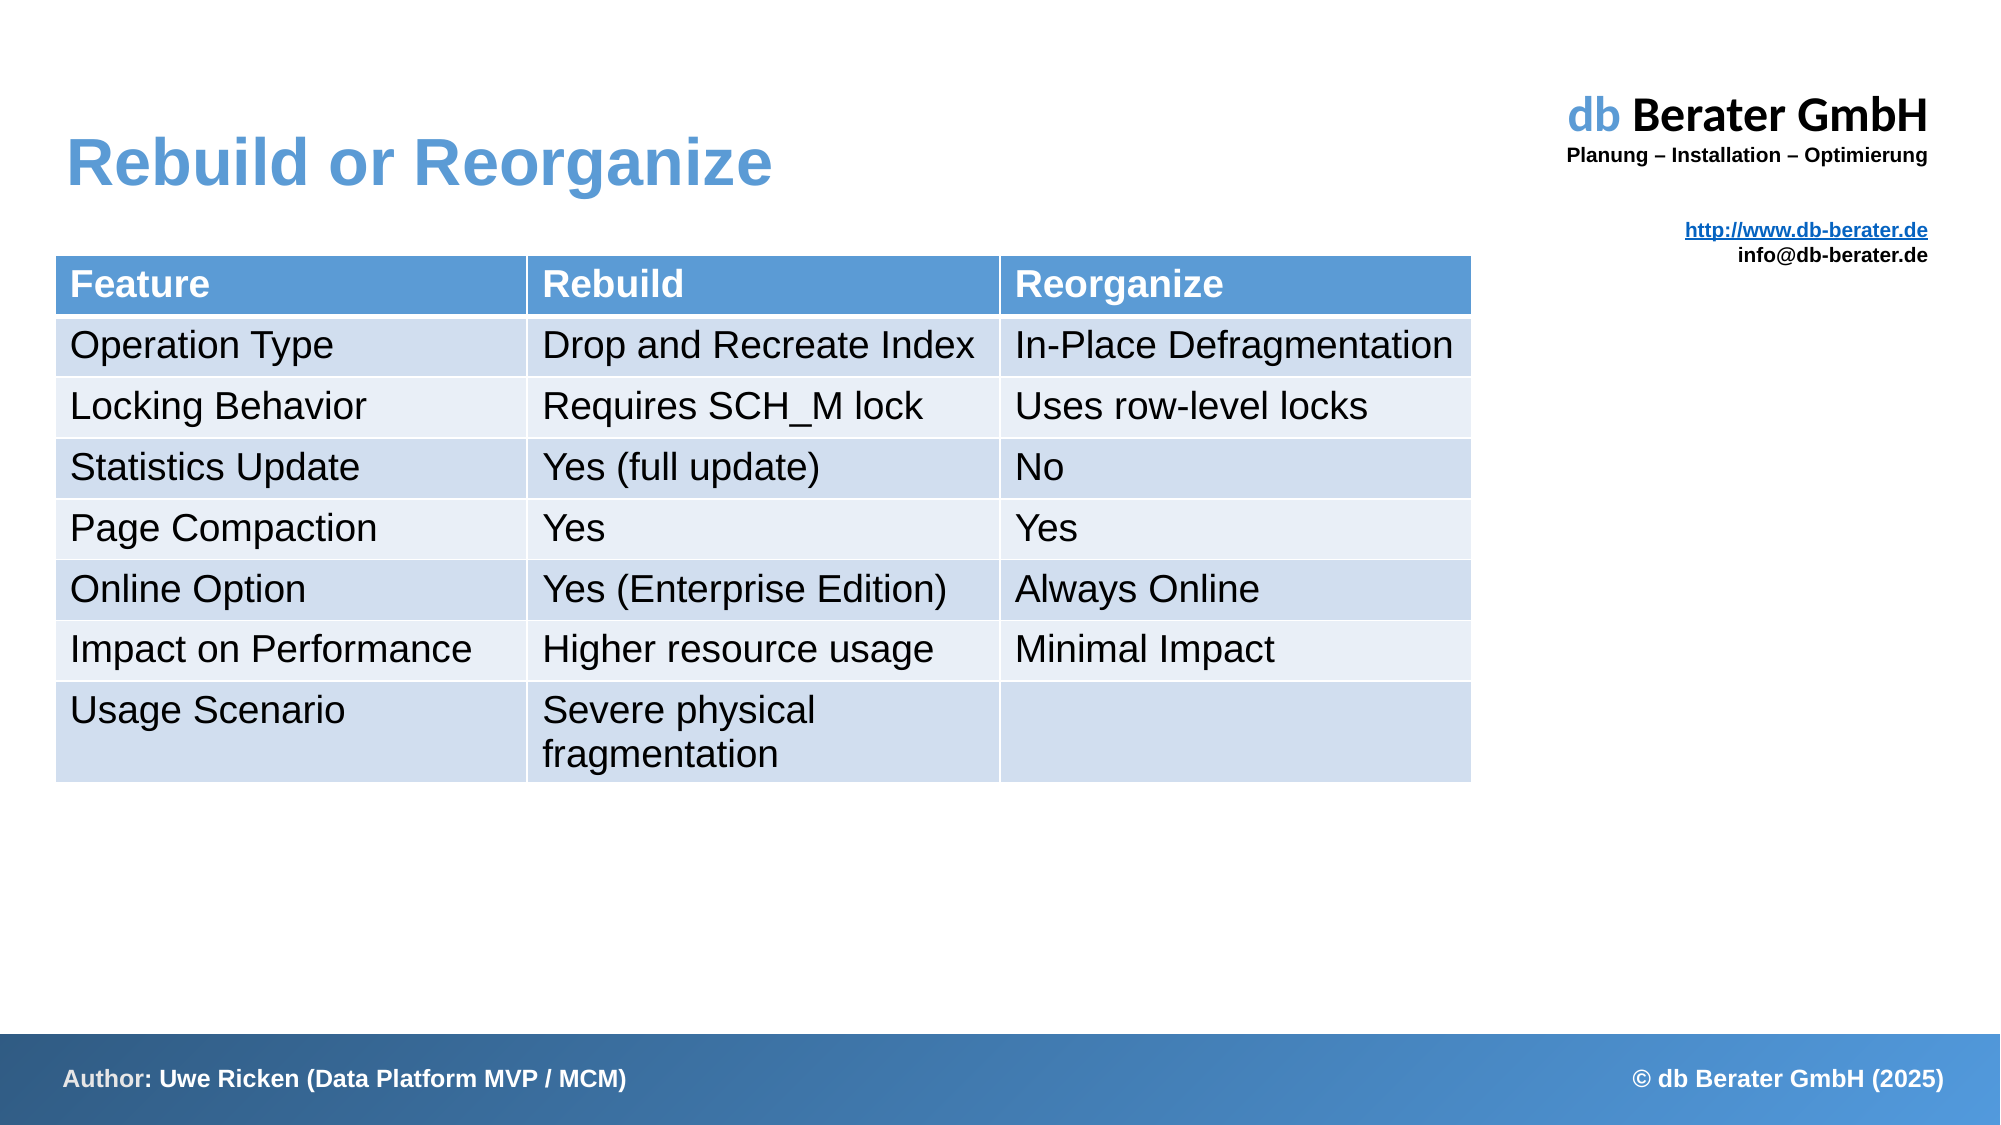

# Rebuild or Reorganize
| Feature | Rebuild | Reorganize |
| --- | --- | --- |
| Operation Type | Drop and Recreate Index | In-Place Defragmentation |
| Locking Behavior | Requires SCH\_M lock | Uses row-level locks |
| Statistics Update | Yes (full update) | No |
| Page Compaction | Yes | Yes |
| Online Option | Yes (Enterprise Edition) | Always Online |
| Impact on Performance | Higher resource usage | Minimal Impact |
| Usage Scenario | Severe physical fragmentation |  |